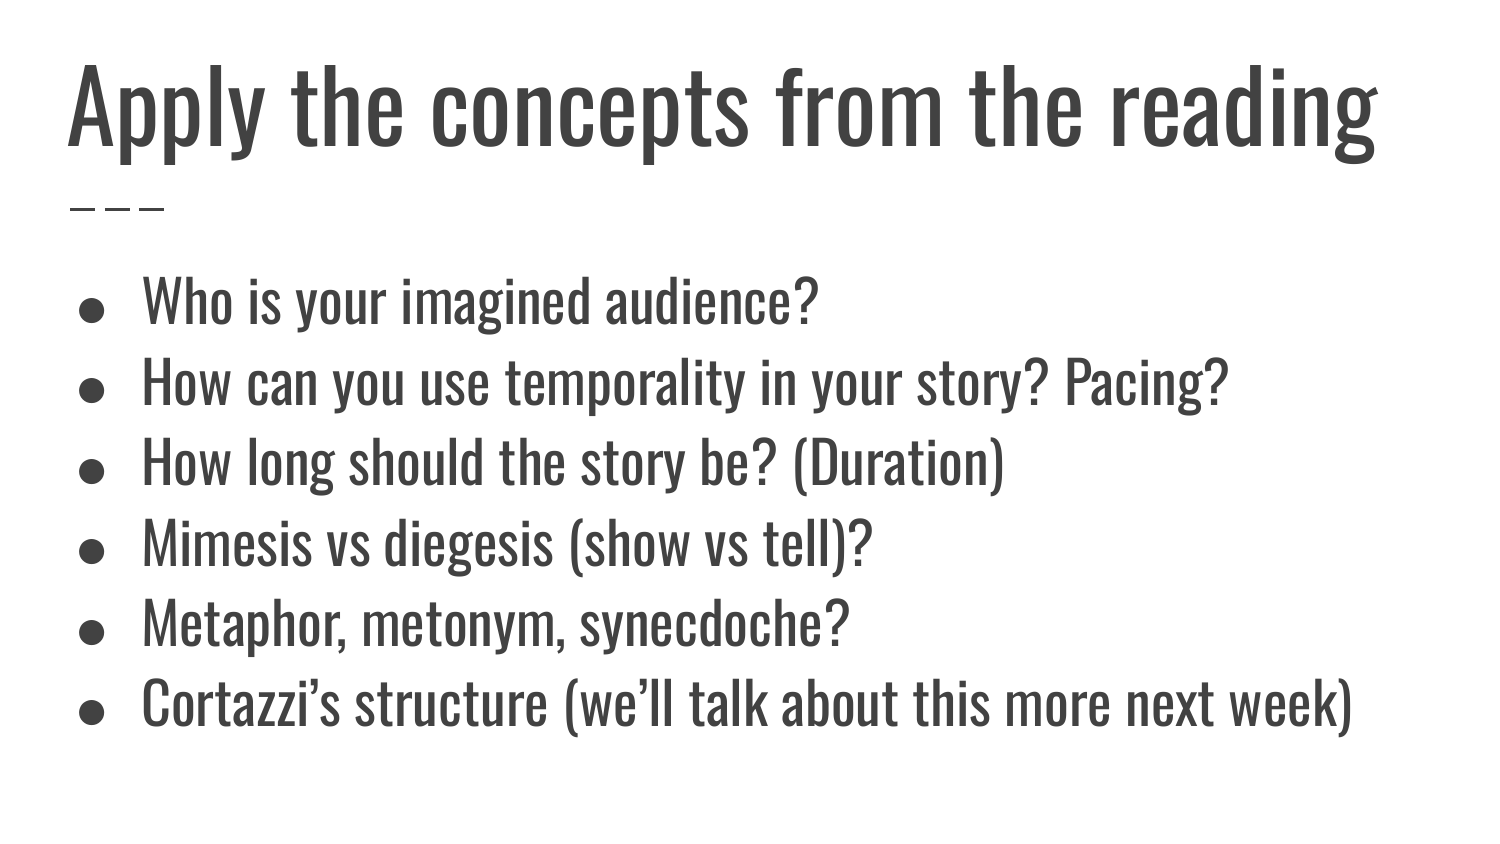

# Apply the concepts from the reading
Who is your imagined audience?
How can you use temporality in your story? Pacing?
How long should the story be? (Duration)
Mimesis vs diegesis (show vs tell)?
Metaphor, metonym, synecdoche?
Cortazzi’s structure (we’ll talk about this more next week)